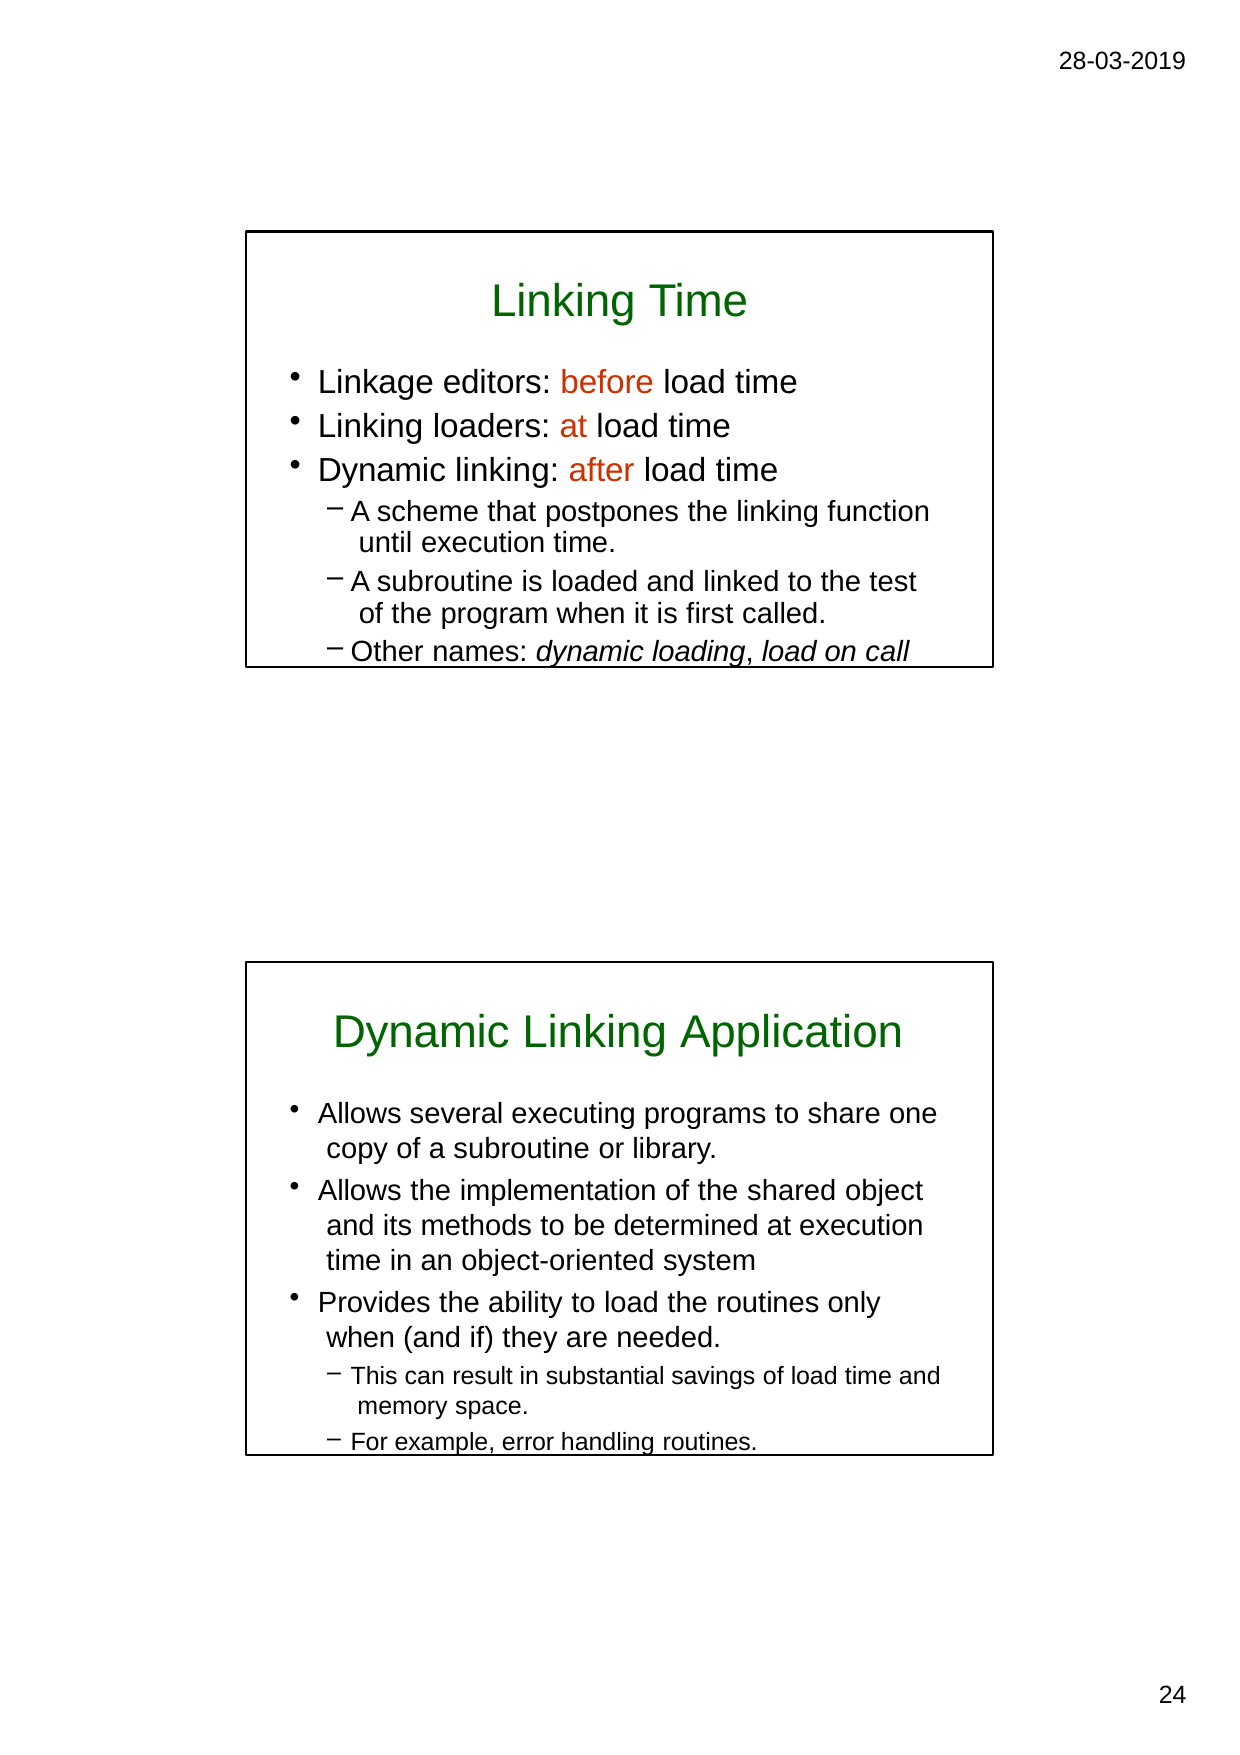

28-03-2019
Linking Time
Linkage editors: before load time
Linking loaders: at load time
Dynamic linking: after load time
A scheme that postpones the linking function  until execution time.
A subroutine is loaded and linked to the test  of the program when it is first called.
Other names: dynamic loading, load on call
Dynamic Linking Application
Allows several executing programs to share one  copy of a subroutine or library.
Allows the implementation of the shared object  and its methods to be determined at execution  time in an object-oriented system
Provides the ability to load the routines only  when (and if) they are needed.
This can result in substantial savings of load time and  memory space.
For example, error handling routines.
24